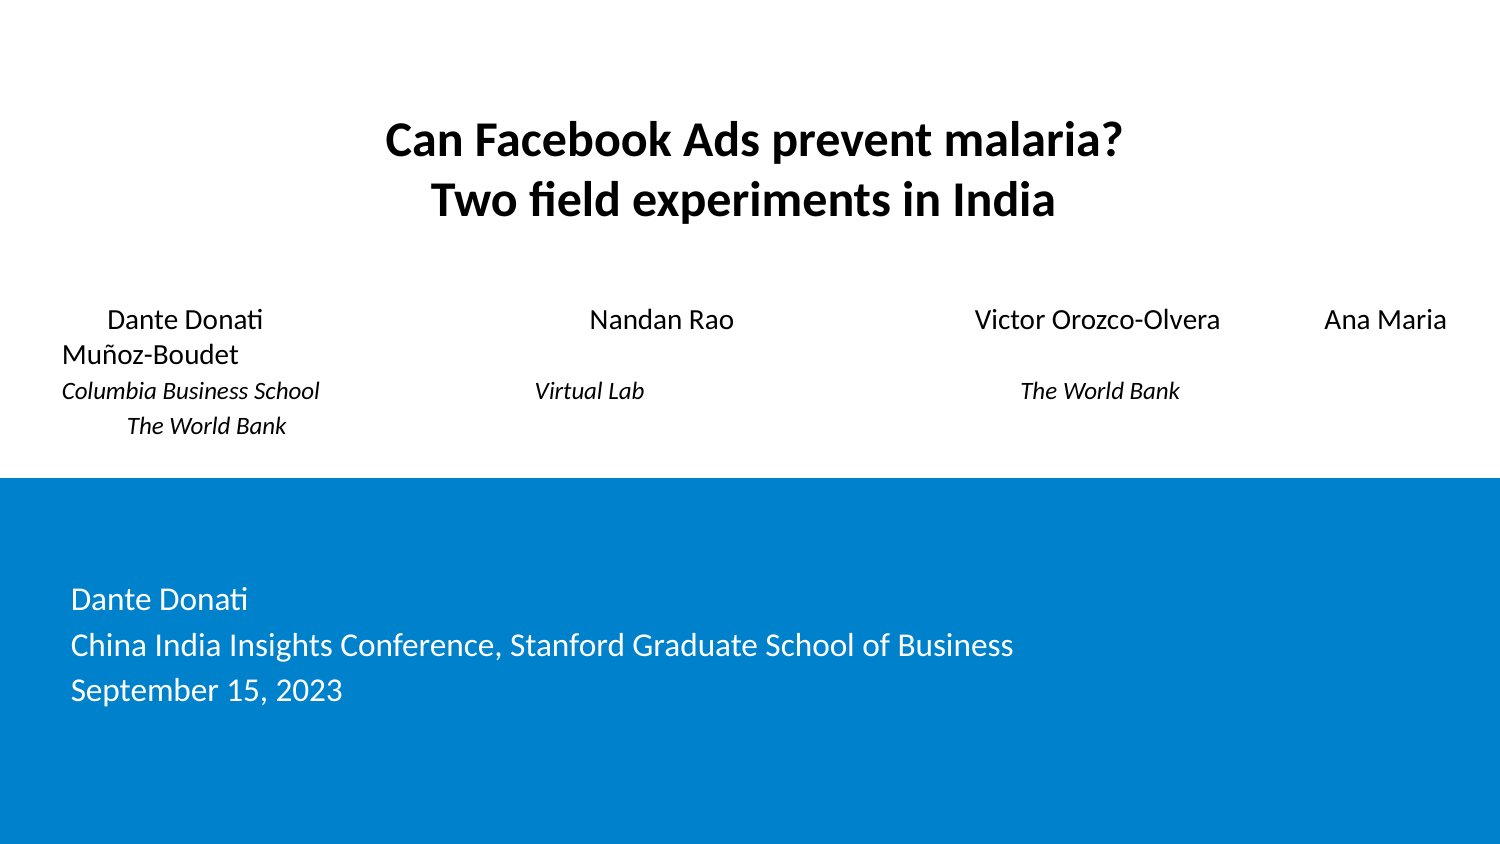

# Can Facebook Ads prevent malaria? Two field experiments in India
       Dante Donati 		            Nandan Rao 		  Victor Orozco-Olvera                Ana Maria Muñoz-Boudet
Columbia Business School          	    Virtual Lab 			         The World Bank 		                    The World Bank
Dante Donati
China India Insights Conference, Stanford Graduate School of Business
September 15, 2023